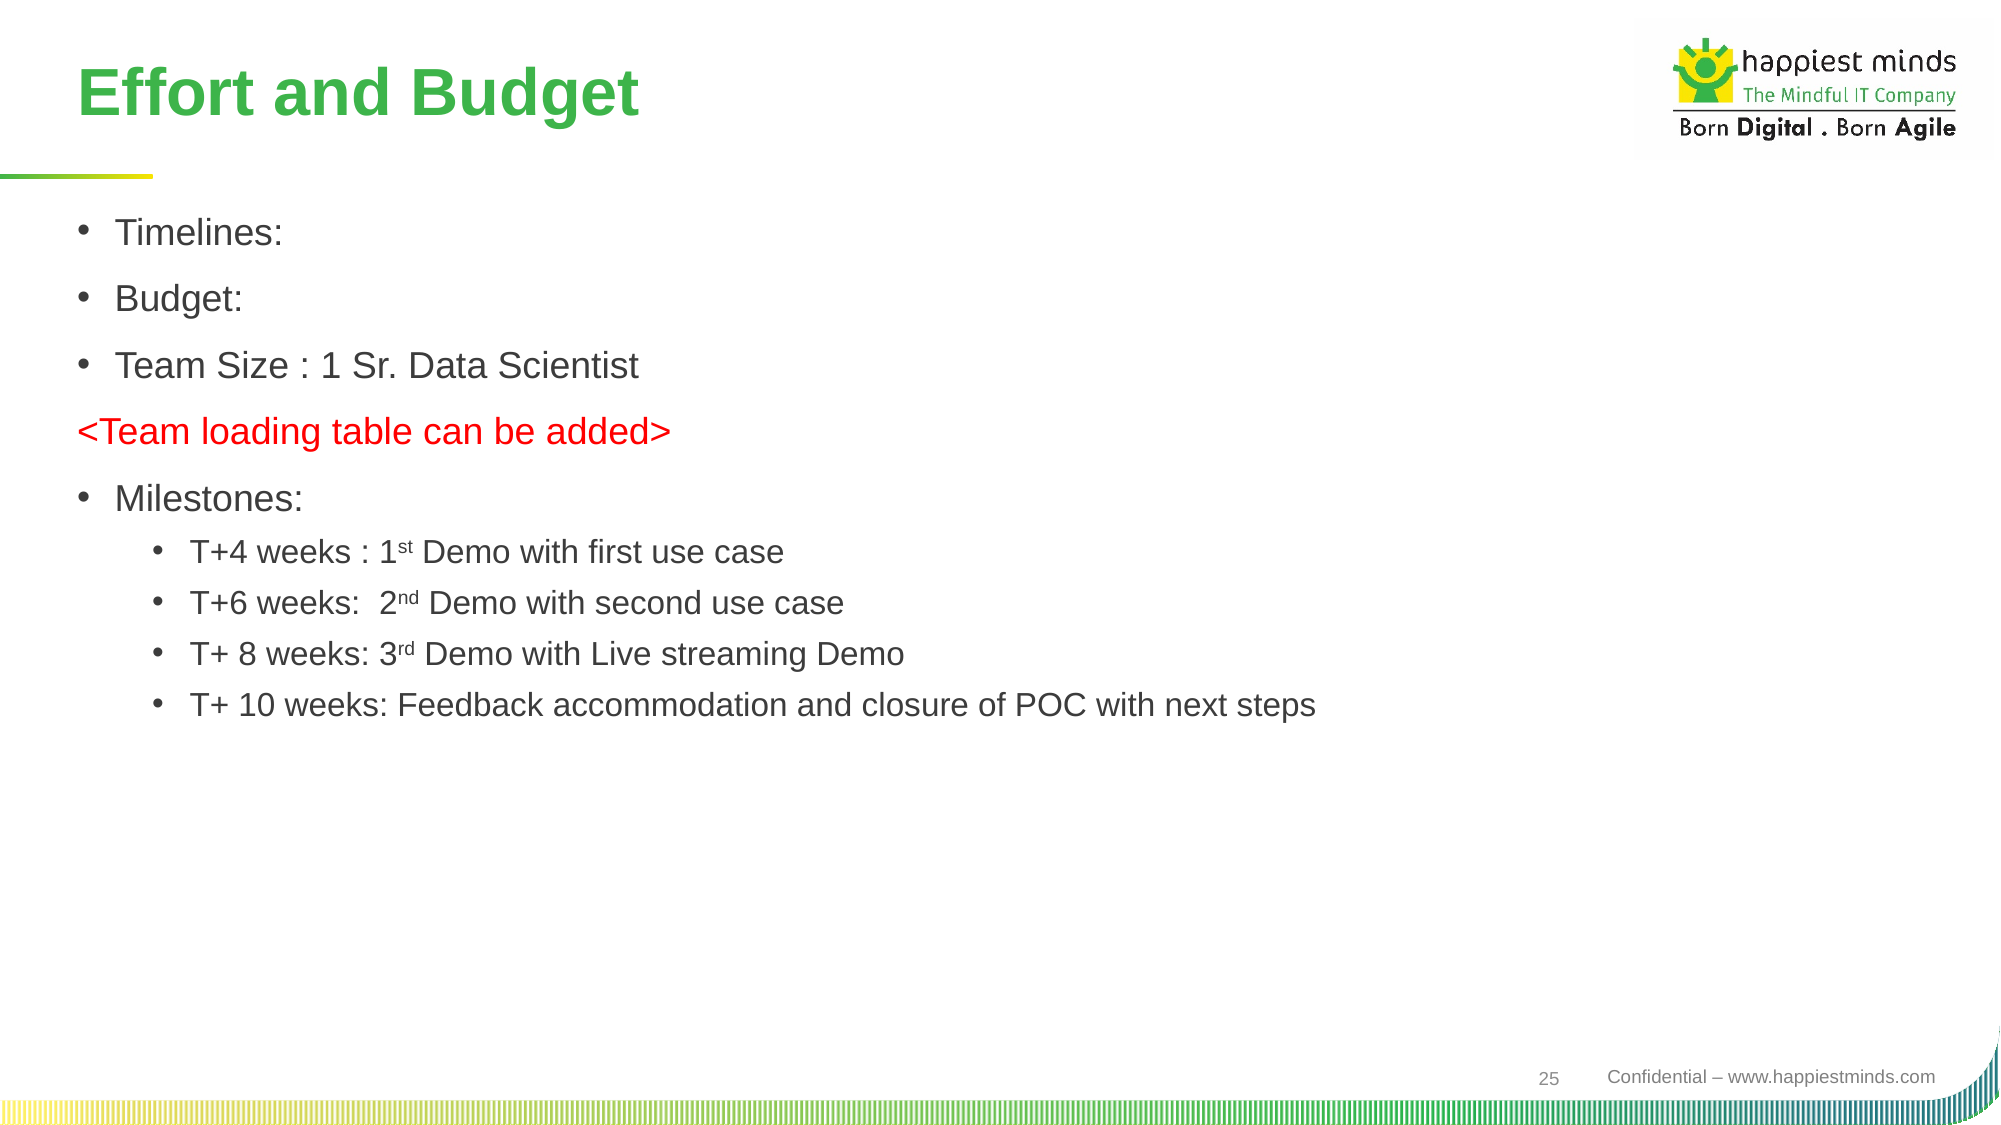

Effort and Budget
Timelines:
Budget:
Team Size : 1 Sr. Data Scientist
<Team loading table can be added>
Milestones:
T+4 weeks : 1st Demo with first use case
T+6 weeks:  2nd Demo with second use case
T+ 8 weeks: 3rd Demo with Live streaming Demo
T+ 10 weeks: Feedback accommodation and closure of POC with next steps
25